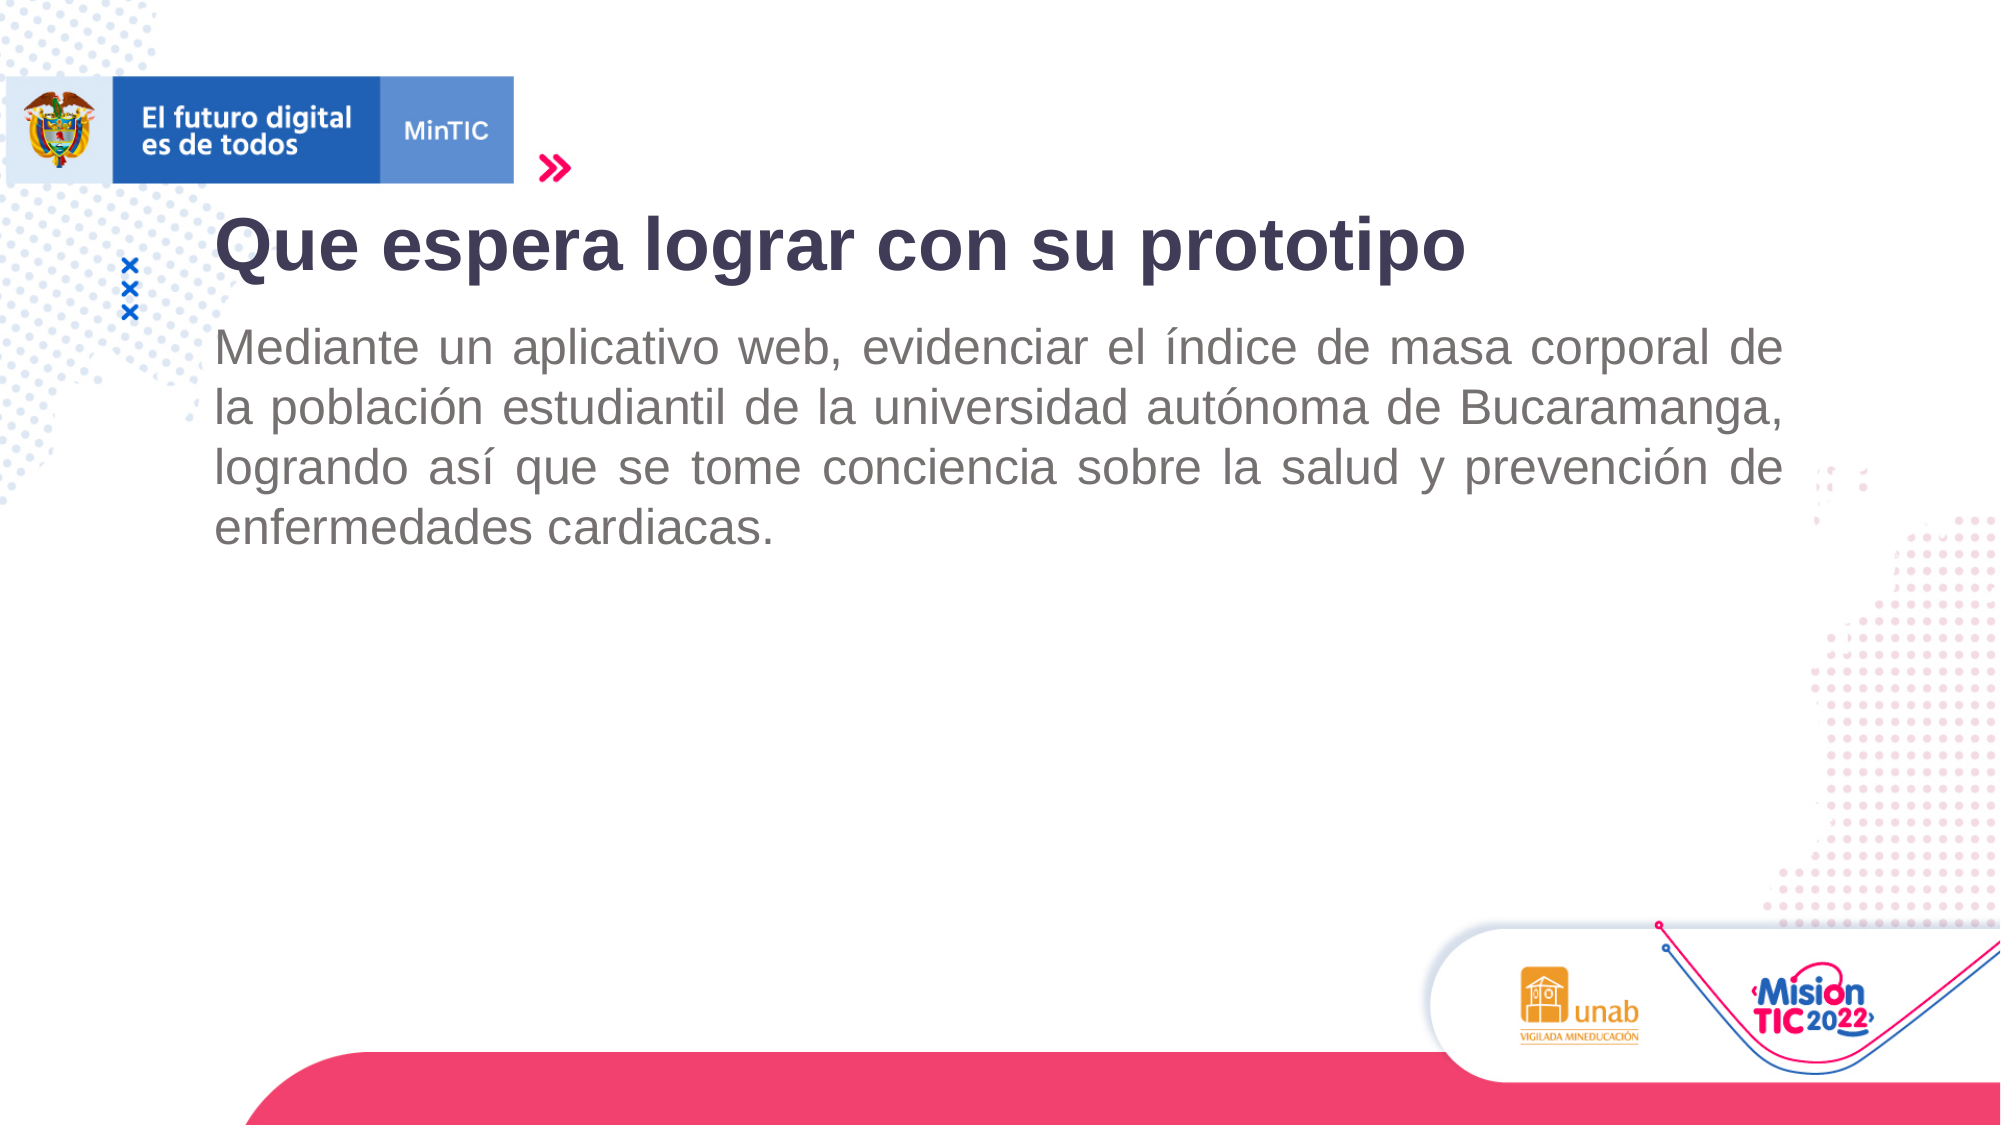

Que espera lograr con su prototipo
Mediante un aplicativo web, evidenciar el índice de masa corporal de la población estudiantil de la universidad autónoma de Bucaramanga, logrando así que se tome conciencia sobre la salud y prevención de enfermedades cardiacas.